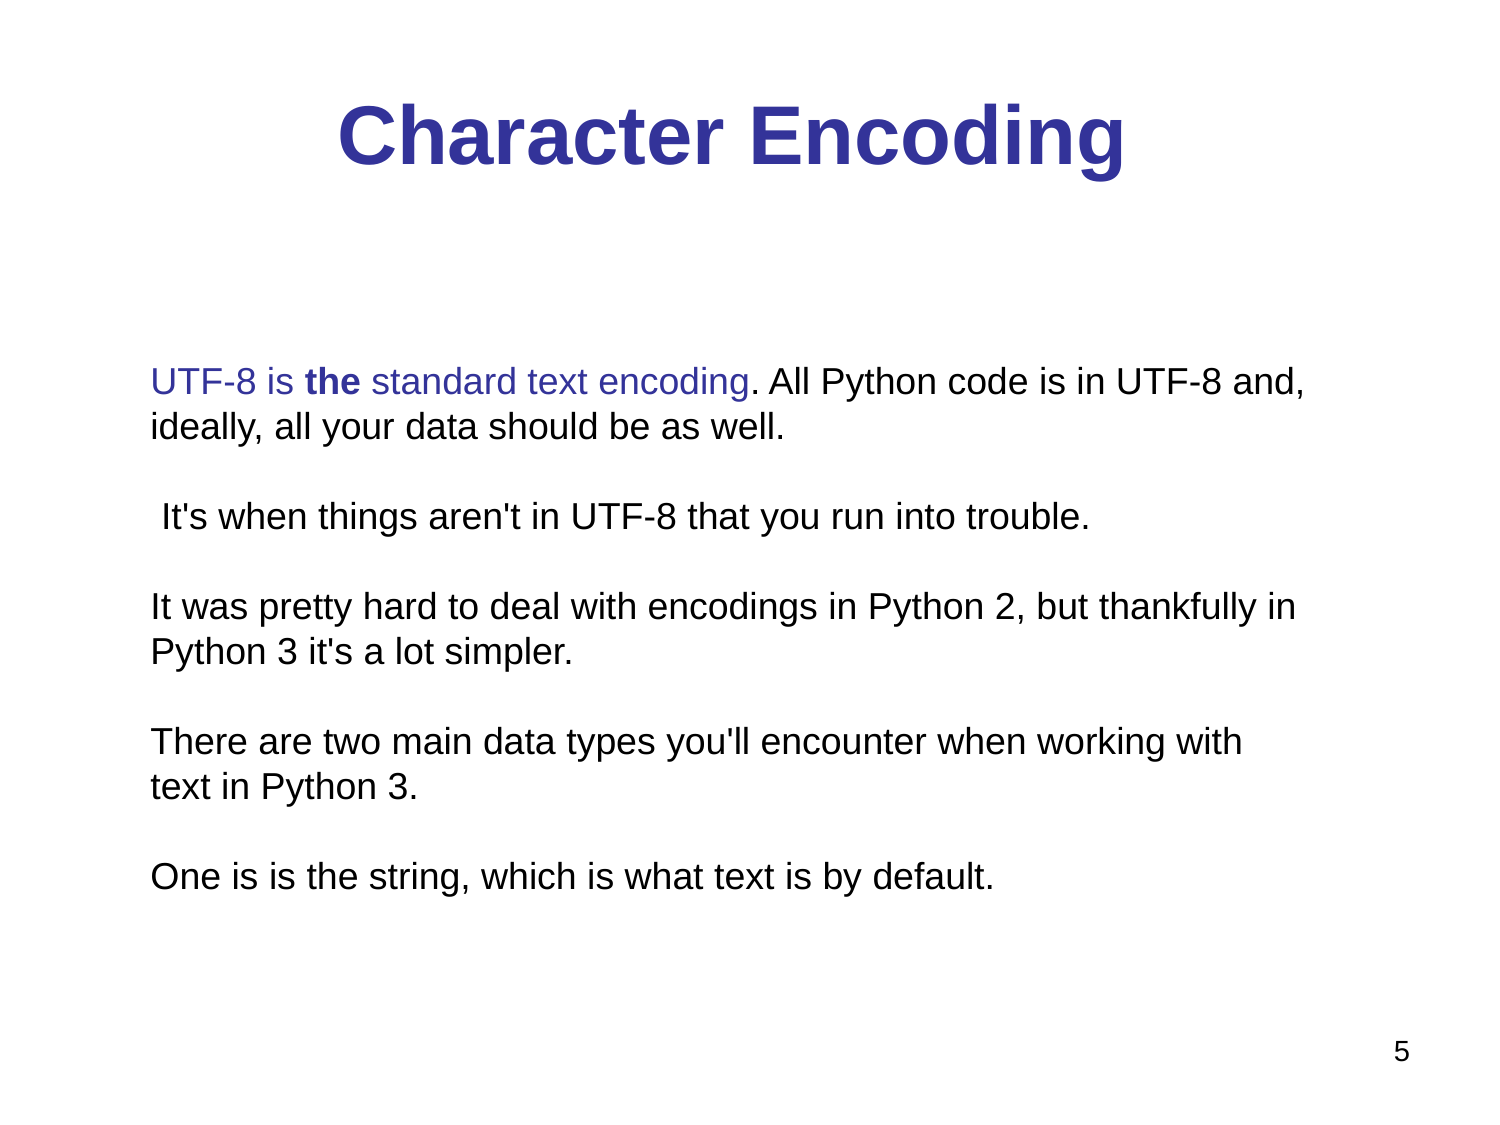

# Character Encoding

UTF-8 is the standard text encoding. All Python code is in UTF-8 and, ideally, all your data should be as well.

 It's when things aren't in UTF-8 that you run into trouble.

It was pretty hard to deal with encodings in Python 2, but thankfully in Python 3 it's a lot simpler.

There are two main data types you'll encounter when working with text in Python 3.

One is is the string, which is what text is by default.
5